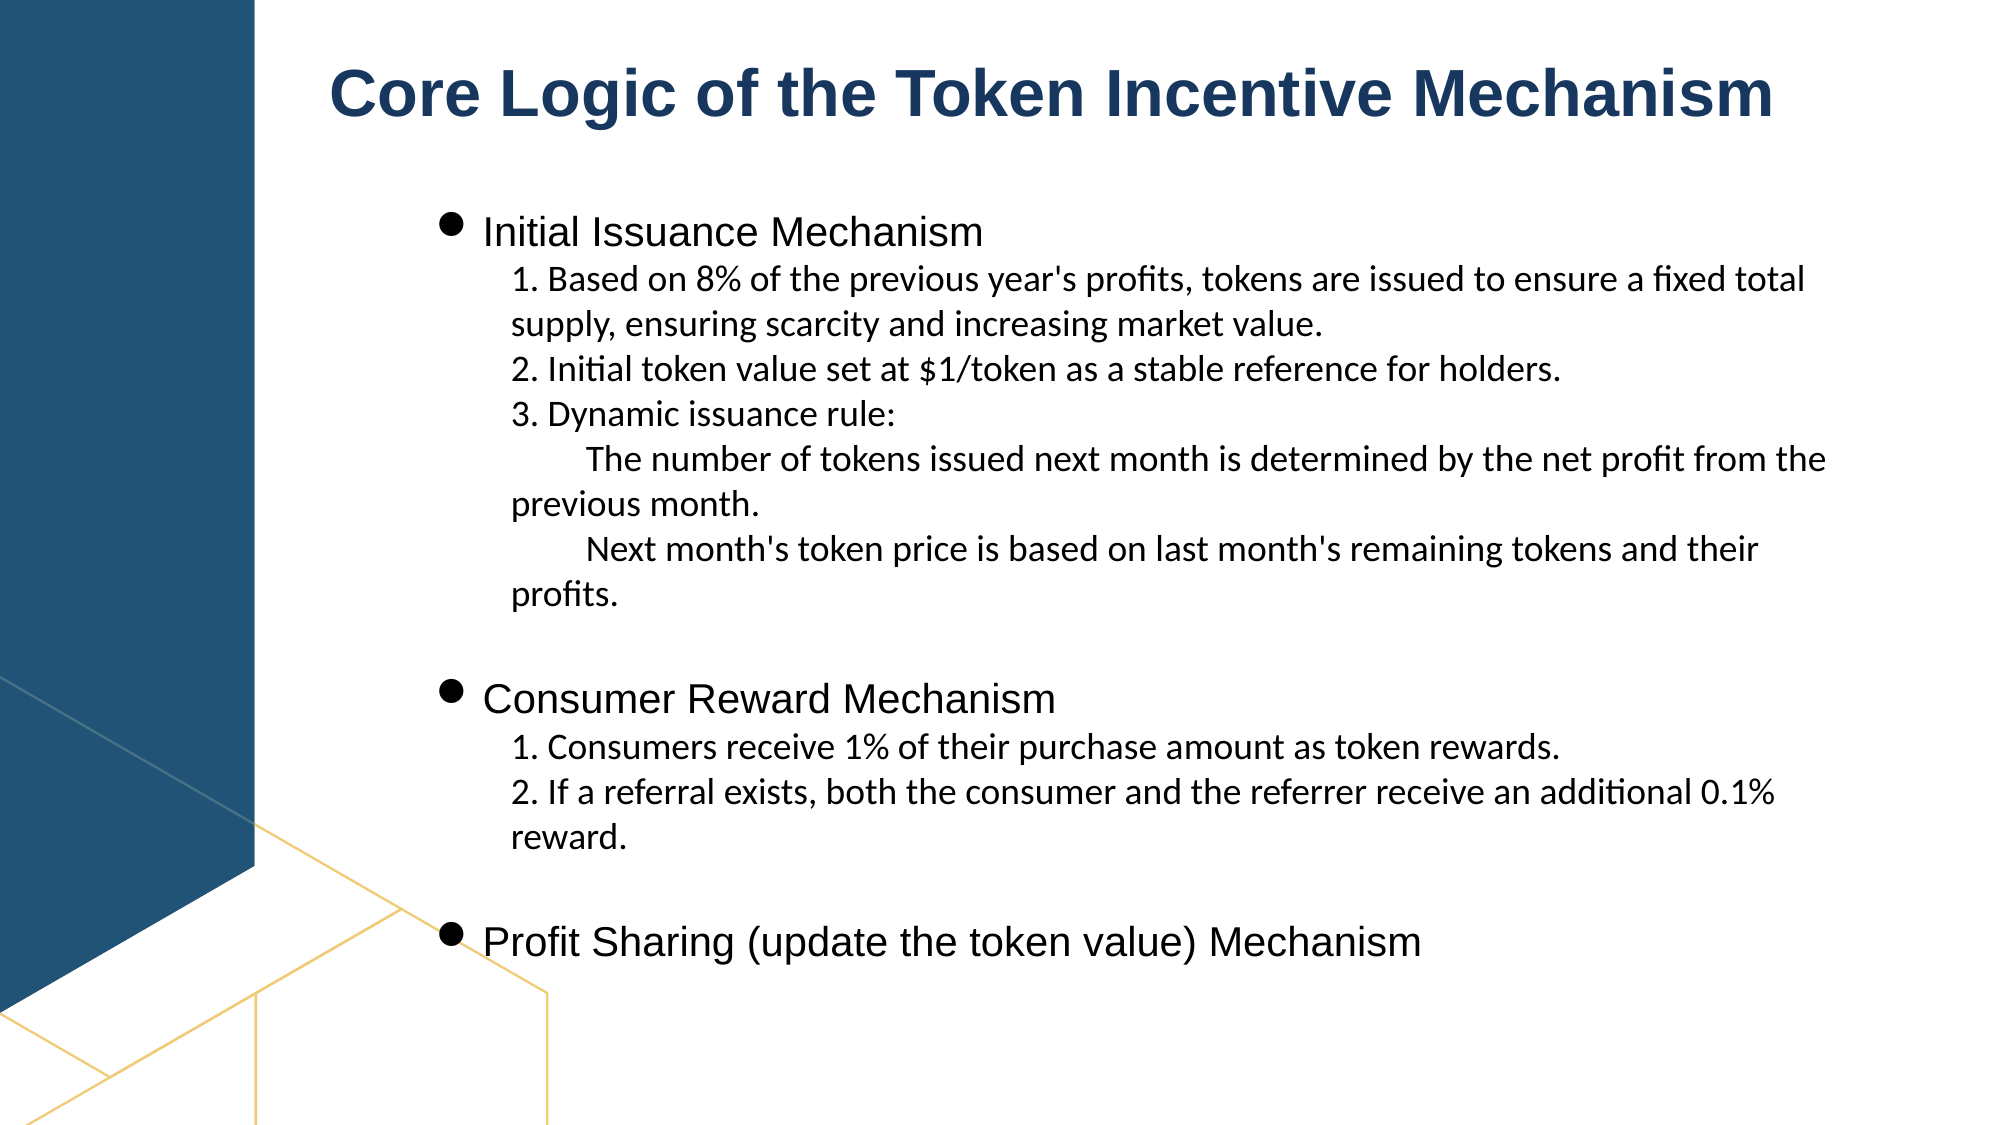

Core Logic of the Token Incentive Mechanism
Initial Issuance Mechanism
1. Based on 8% of the previous year's profits, tokens are issued to ensure a fixed total supply, ensuring scarcity and increasing market value.
2. Initial token value set at $1/token as a stable reference for holders.
3. Dynamic issuance rule:
The number of tokens issued next month is determined by the net profit from the previous month.
Next month's token price is based on last month's remaining tokens and their profits.

Consumer Reward Mechanism
1. Consumers receive 1% of their purchase amount as token rewards.
2. If a referral exists, both the consumer and the referrer receive an additional 0.1% reward.

Profit Sharing (update the token value) Mechanism